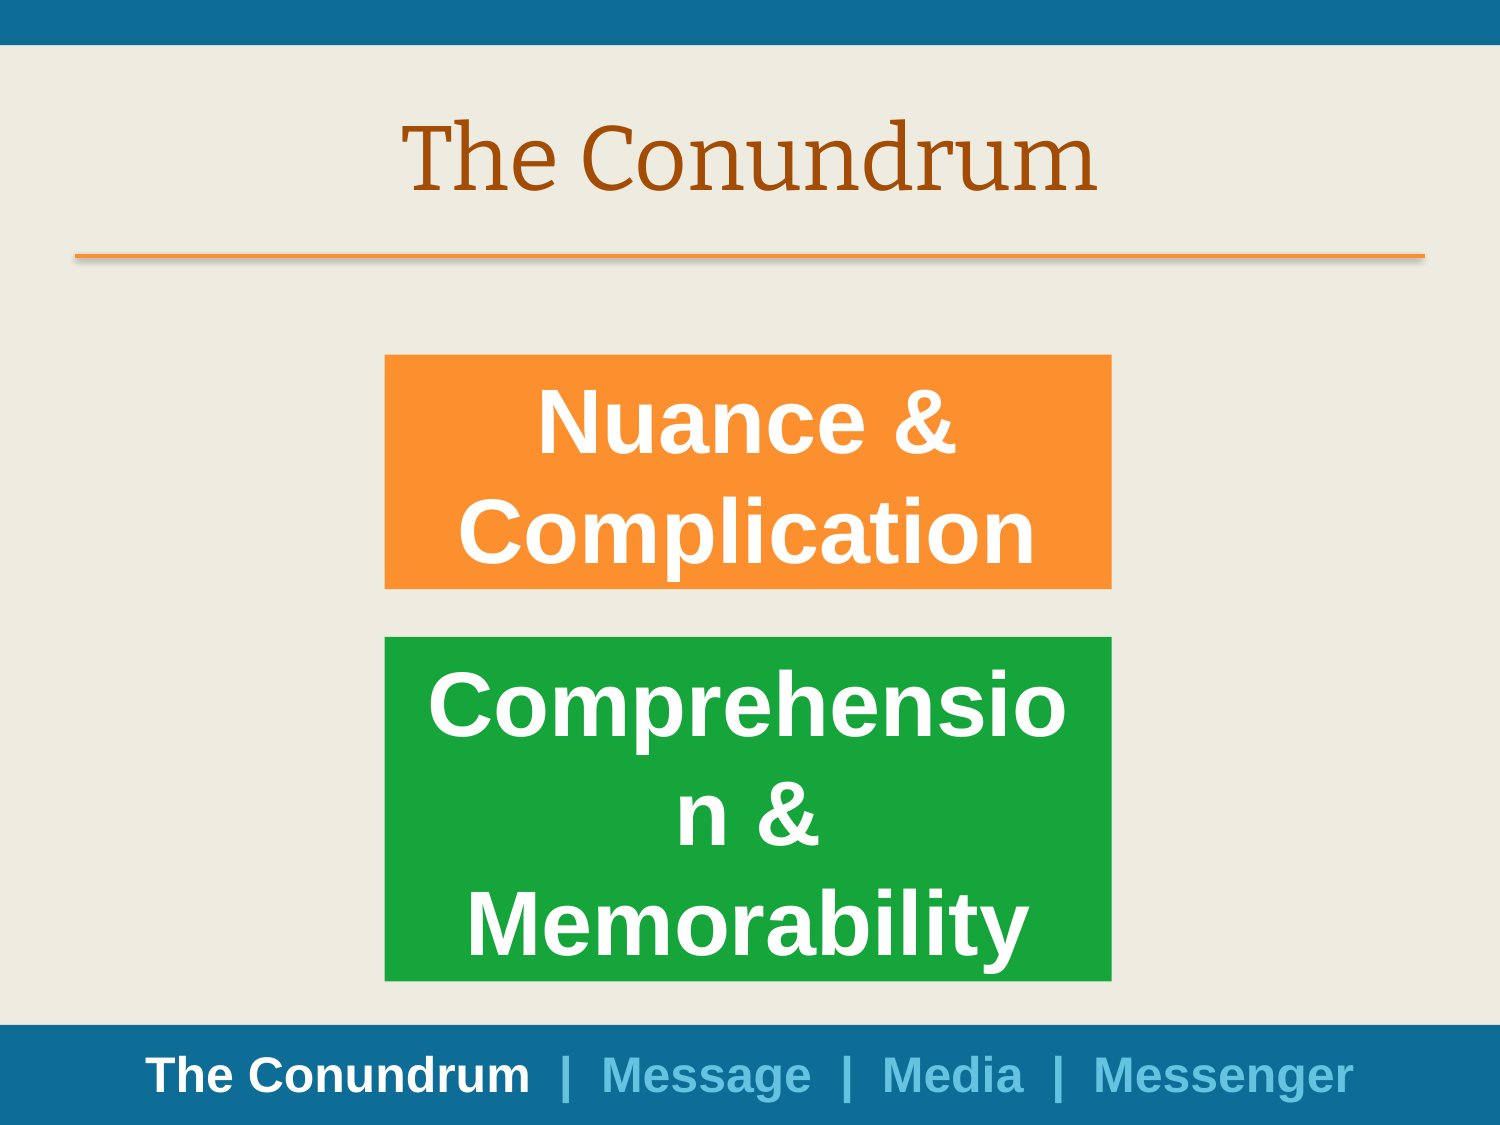

# The Conundrum
Nuance & Complication
Comprehension & Memorability
The Conundrum  |  Message  |  Media  |  Messenger